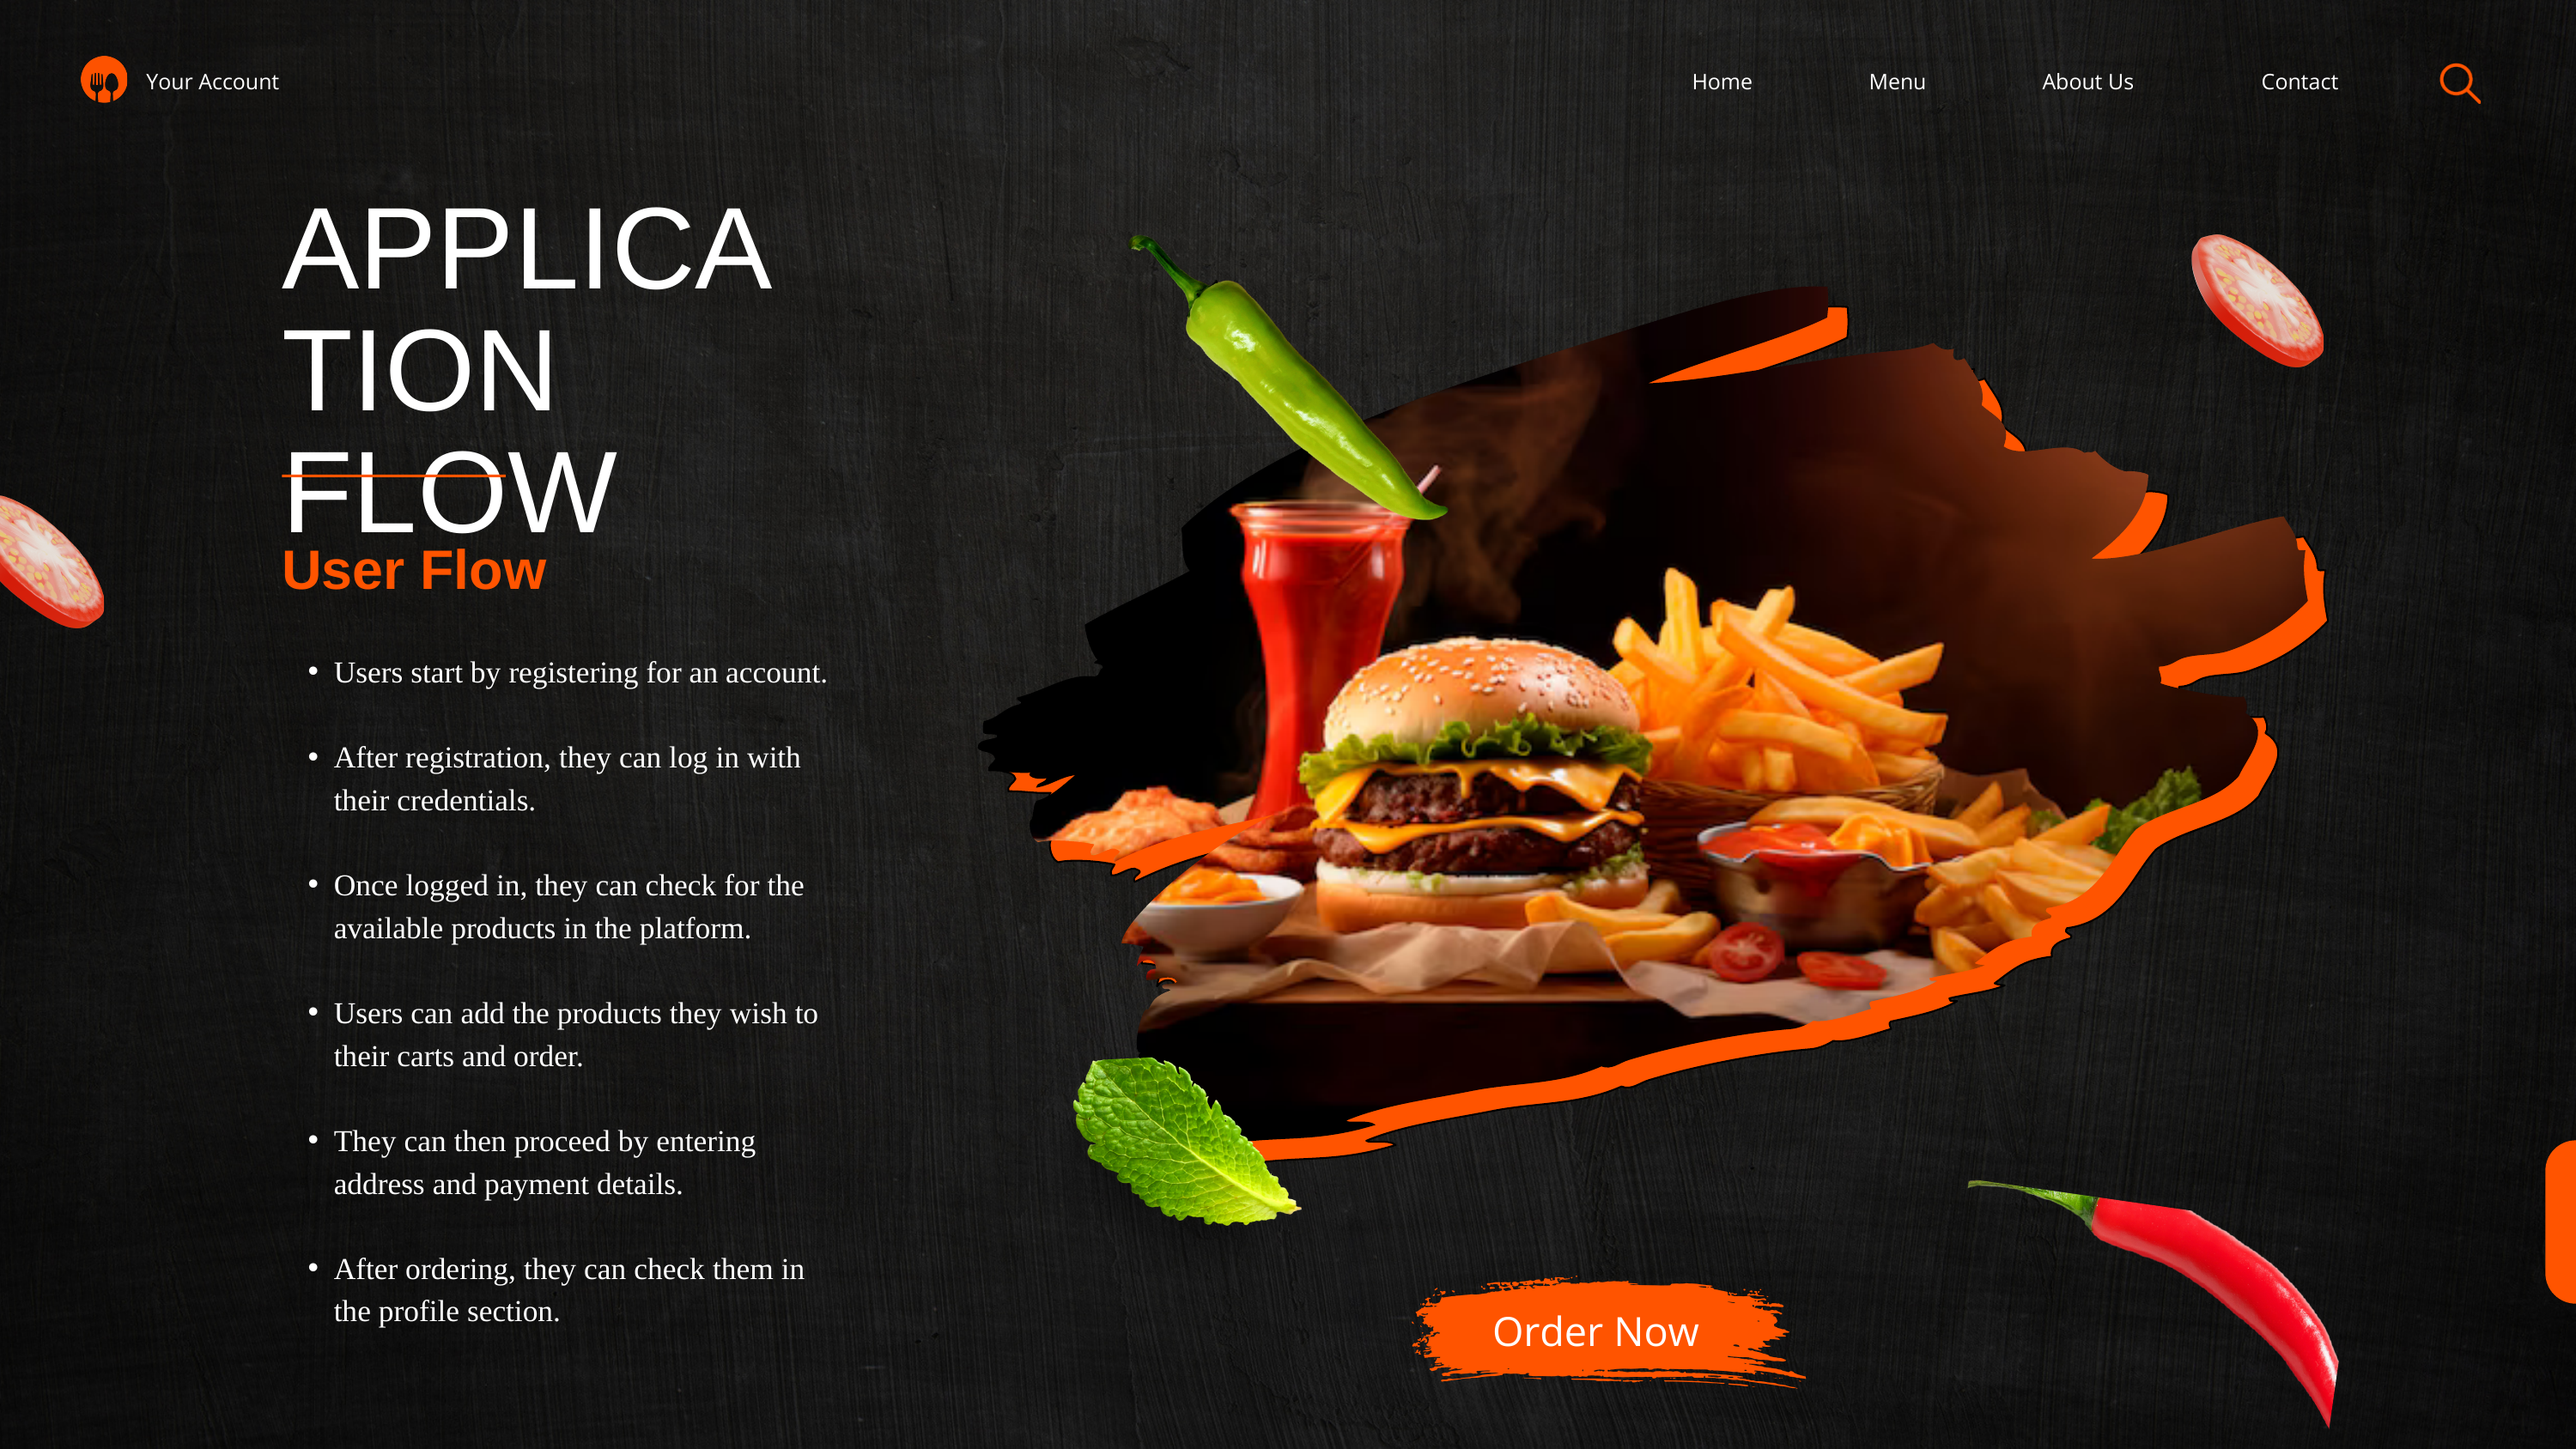

Your Account
Home
Menu
About Us
Contact
APPLICATION FLOW

User Flow
Users start by registering for an account.

After registration, they can log in with their credentials.

Once logged in, they can check for the available products in the platform.

Users can add the products they wish to their carts and order.

They can then proceed by entering address and payment details.

After ordering, they can check them in the profile section.

Order Now